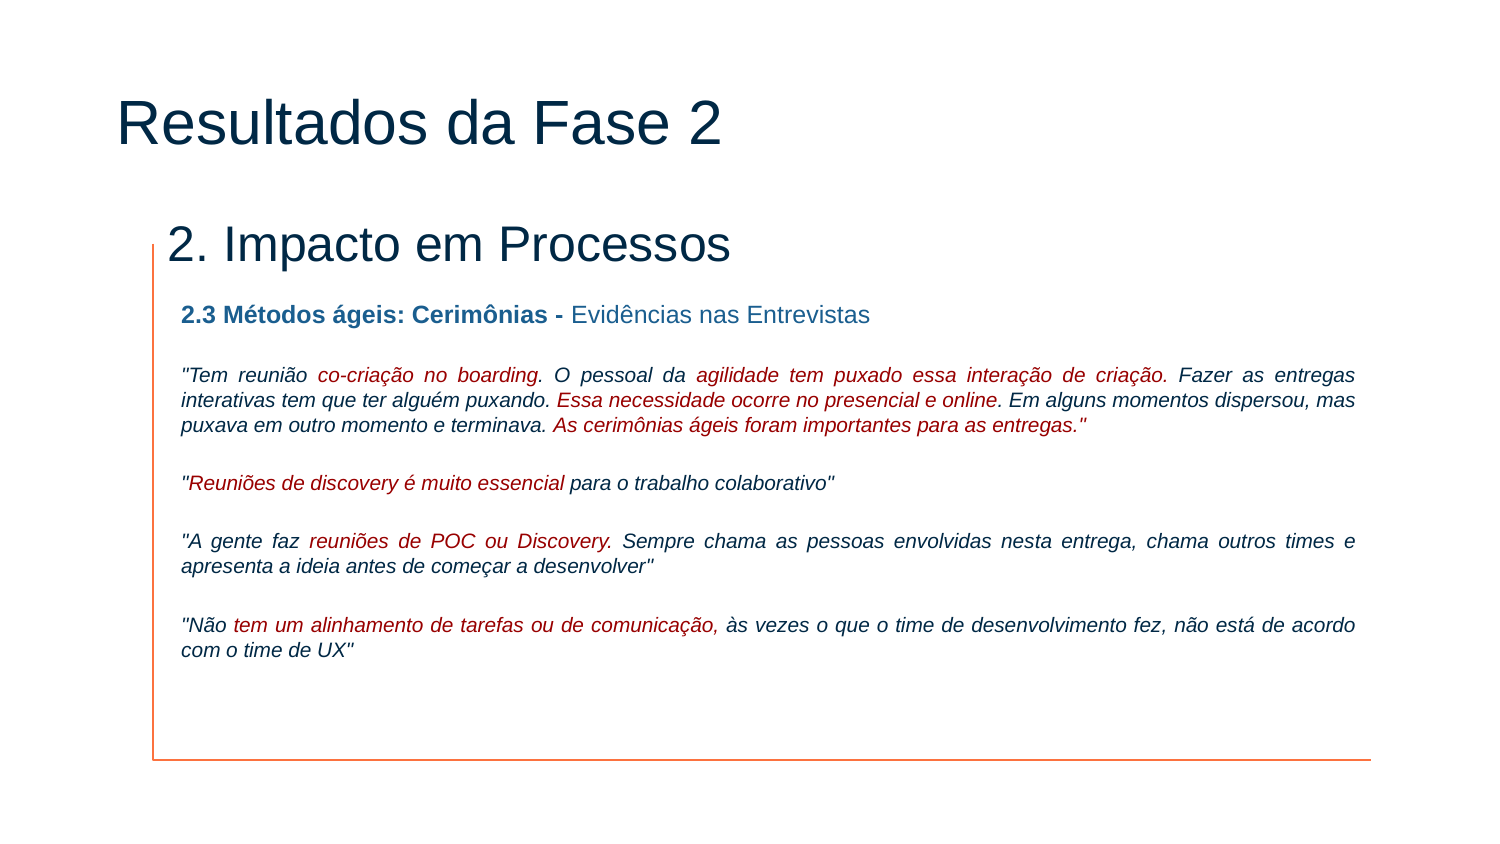

Resultados da Fase 2
2. Impacto em Processos
2.3 Métodos ágeis: Cerimônias - Evidências nas Entrevistas
"Tem reunião co-criação no boarding. O pessoal da agilidade tem puxado essa interação de criação. Fazer as entregas interativas tem que ter alguém puxando. Essa necessidade ocorre no presencial e online. Em alguns momentos dispersou, mas puxava em outro momento e terminava. As cerimônias ágeis foram importantes para as entregas."
"Reuniões de discovery é muito essencial para o trabalho colaborativo"
"A gente faz reuniões de POC ou Discovery. Sempre chama as pessoas envolvidas nesta entrega, chama outros times e apresenta a ideia antes de começar a desenvolver"
"Não tem um alinhamento de tarefas ou de comunicação, às vezes o que o time de desenvolvimento fez, não está de acordo com o time de UX"